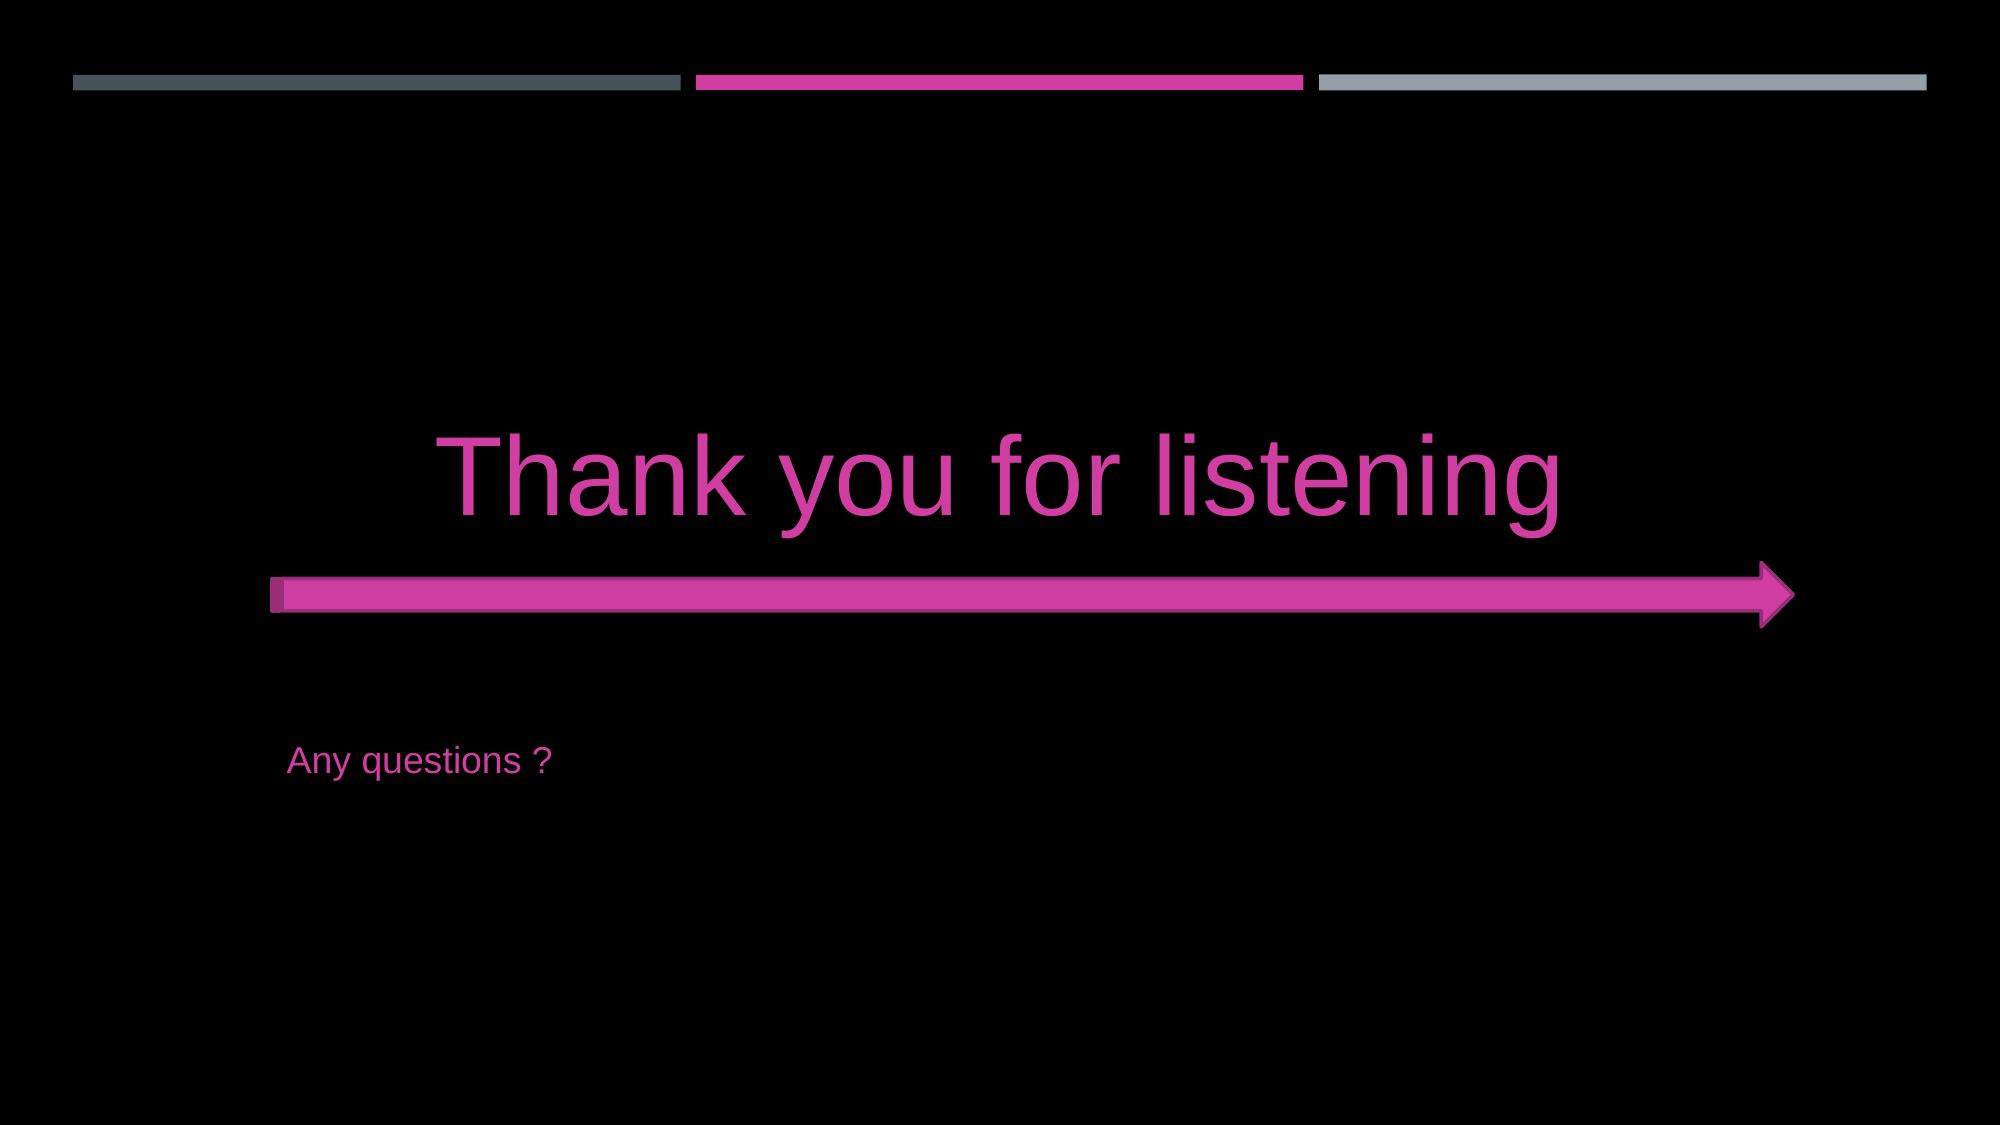

Thank you for listening

Any questions ?